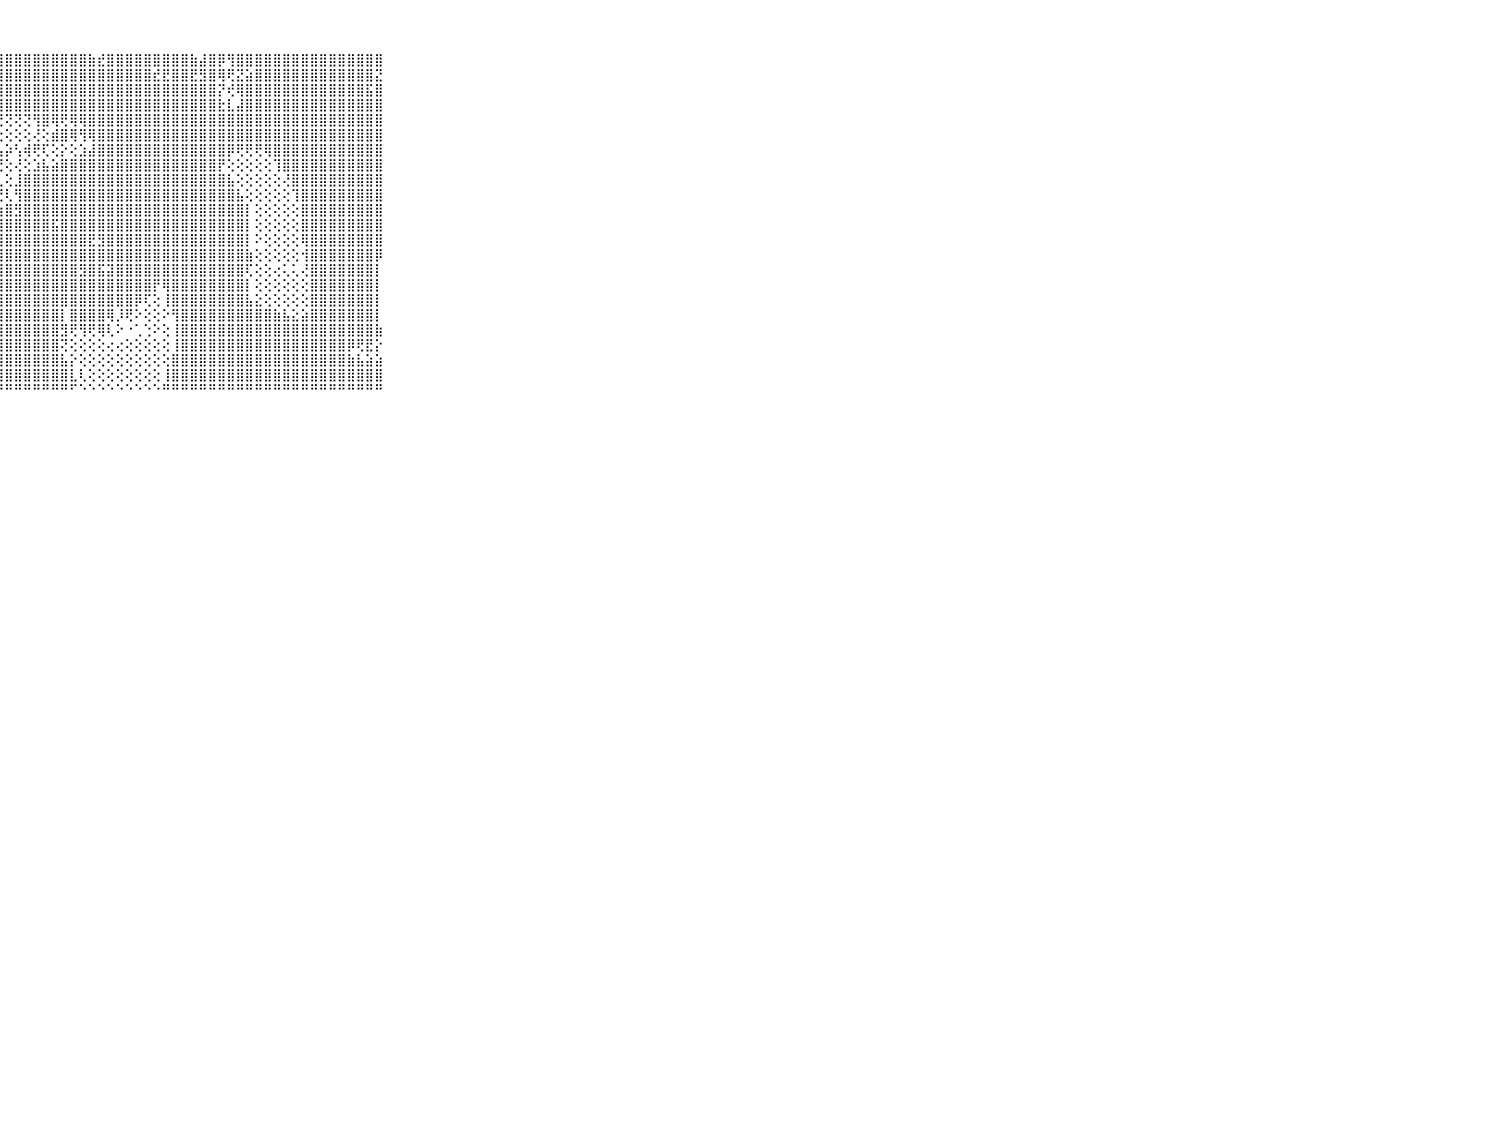

⠀⠀⠀⠀⠀⠀⠀⠀⠀⠀⠀⣿⣿⣿⣿⣿⣿⣿⣿⣿⣿⣿⣿⣿⣿⣿⣿⣿⣿⣿⣿⣿⣿⣿⣿⣿⣿⣷⣞⣿⣿⣿⣿⣿⣿⣿⣿⣿⣷⣼⣿⡿⢻⣿⣿⣿⣿⣿⣿⣿⣿⣿⣿⣿⣿⣿⣿⣿⣿⠀⠀⠀⠀⠀⠀⠀⠀⠀⠀⠀⠀
⠀⠀⠀⠀⠀⠀⠀⠀⠀⠀⠀⣿⣿⣿⣿⣿⣿⣿⣿⣿⣿⣿⣿⣿⣿⣿⣿⣿⣿⣿⣿⣿⣿⣿⣿⣿⣿⣿⣿⣿⣿⣿⣿⣿⣞⣟⣿⣿⣟⣻⣿⢿⢟⣝⣵⣿⣿⣿⣿⣿⣿⣿⣿⣿⣿⣿⣿⣿⣝⠀⠀⠀⠀⠀⠀⠀⠀⠀⠀⠀⠀
⠀⠀⠀⠀⠀⠀⠀⠀⠀⠀⠀⣿⣿⣿⣿⣿⣿⣿⣿⣿⣿⣿⣿⣿⣿⣿⣿⣿⣿⣿⣿⣿⣿⣿⣿⣿⣿⣿⣿⣿⣿⣿⣿⣿⣿⣿⣿⣿⣿⣿⣿⡝⢞⢿⣿⣿⣿⣿⣿⣿⣿⣿⣿⣿⣿⣿⣿⣯⣿⠀⠀⠀⠀⠀⠀⠀⠀⠀⠀⠀⠀
⠀⠀⠀⠀⠀⠀⠀⠀⠀⠀⠀⣿⣿⣿⣿⣿⣿⣿⣿⣿⣿⣿⣿⣿⣿⣿⣿⣿⣿⣿⣿⣿⣿⣿⣿⣿⣿⣿⣿⣿⣿⣿⣿⣿⣿⣿⣿⣿⣿⣿⣿⣗⣇⣼⣿⣿⣿⣿⣿⣿⣿⣿⣿⣿⣿⣿⣿⣿⣿⠀⠀⠀⠀⠀⠀⠀⠀⠀⠀⠀⠀
⠀⠀⠀⠀⠀⠀⠀⠀⠀⠀⠀⣿⣿⣿⣿⣿⣿⣿⣿⣿⣿⣿⣿⣿⢟⢟⢝⢝⢝⢝⢝⢻⣿⢿⢟⢿⢿⣿⣿⣿⣿⣿⣿⣿⣿⣿⣿⣿⣿⣿⣿⣿⣿⣿⣿⣿⣿⣿⣿⣿⣿⣿⣿⣿⣿⣿⣿⣿⣿⠀⠀⠀⠀⠀⠀⠀⠀⠀⠀⠀⠀
⠀⠀⠀⠀⠀⠀⠀⠀⠀⠀⠀⣿⣿⣿⣿⣿⣿⣿⣿⣿⣿⡿⢿⣵⣕⡕⢕⢕⢕⢕⢕⢜⢕⣾⣿⢿⢻⢿⣿⣿⣿⣿⣿⣿⣿⣿⣿⣿⣿⣿⣿⣿⣿⣿⣿⣿⣿⣿⣿⣿⣿⣿⣿⣿⣿⣿⣿⣿⣿⠀⠀⠀⠀⠀⠀⠀⠀⠀⠀⠀⠀
⠀⠀⠀⠀⠀⠀⠀⠀⠀⠀⠀⣿⣿⣿⣿⣿⣿⣿⣿⣿⡿⢕⢕⢸⣽⣿⣷⣧⡵⢣⢾⢟⢏⢕⡕⢕⣱⣼⣿⣿⣿⣿⣿⣿⣿⣿⣿⣿⣿⣿⣿⣿⡿⢟⢟⢟⢿⣿⣿⣿⣿⣿⣿⣿⣿⣿⣿⣿⣿⠀⠀⠀⠀⠀⠀⠀⠀⠀⠀⠀⠀
⠀⠀⠀⠀⠀⠀⠀⠀⠀⠀⠀⣿⣿⣿⣿⣿⣿⣿⣿⣿⢇⢕⢔⢕⢕⢜⢿⣟⢕⢜⢕⣱⣧⣵⣿⣿⣿⣿⣿⣿⣿⣿⣿⣿⣿⣿⣿⣿⣿⣿⣿⡟⢕⢕⢕⢕⢕⢹⣿⣿⣿⣿⣿⣿⣿⣿⣿⣿⣿⠀⠀⠀⠀⠀⠀⠀⠀⠀⠀⠀⠀
⠀⠀⠀⠀⠀⠀⠀⠀⠀⠀⠀⣿⣿⣿⣿⣿⣿⣿⣿⡿⢕⢕⢕⢕⢕⢕⢕⣇⢕⣸⣿⣿⣿⣿⣿⣿⣿⣿⣿⣿⣿⣿⣿⣿⣿⣿⣿⣿⣿⣿⣿⣿⣧⢕⢕⢕⢕⢕⢜⣿⣿⣿⣿⣿⣿⣿⣿⣿⣿⠀⠀⠀⠀⠀⠀⠀⠀⠀⠀⠀⠀
⠀⠀⠀⠀⠀⠀⠀⠀⠀⠀⠀⣿⣿⣿⣿⣿⣿⣿⣿⡇⢕⢕⢕⢕⢕⢕⢕⢟⢇⢻⣿⣿⣿⣿⣿⣿⣿⣿⣿⣿⣿⣿⣿⣿⣿⣿⣿⣿⣿⣿⣿⣿⣿⣧⢕⢕⢕⢕⢕⢹⣿⣿⣿⣿⣿⣿⣿⣿⣿⠀⠀⠀⠀⠀⠀⠀⠀⠀⠀⠀⠀
⠀⠀⠀⠀⠀⠀⠀⠀⠀⠀⠀⣿⣿⣿⣿⣿⣿⣿⣿⡇⣕⣱⣵⣕⣕⣵⣵⣵⣿⣻⣿⣿⣿⣿⣿⣿⣿⣿⣿⣿⣿⣿⣿⣿⣿⣿⣿⣿⣿⣿⣿⣿⣿⣿⡇⢕⢕⢕⢕⢕⣿⣿⣿⣿⣿⣿⣿⣿⣿⠀⠀⠀⠀⠀⠀⠀⠀⠀⠀⠀⠀
⠀⠀⠀⠀⠀⠀⠀⠀⠀⠀⠀⣿⣿⣿⣿⣿⣿⣿⣿⣿⣿⣿⣿⣿⣿⣿⣿⣿⣿⣿⣿⣿⣿⣯⣿⣿⣿⣿⣿⣿⣿⣿⣿⣿⣿⣿⣿⣿⣿⣿⣿⣿⣿⣿⡇⢕⢕⢕⢕⢕⣿⣿⣿⣿⣿⣿⣿⣿⣿⠀⠀⠀⠀⠀⠀⠀⠀⠀⠀⠀⠀
⠀⠀⠀⠀⠀⠀⠀⠀⠀⠀⠀⣿⣿⣿⣿⣿⣿⣿⣿⣿⣿⣿⣿⣿⣿⣿⣿⣿⣿⣿⣿⣿⣿⣿⣿⣿⣿⣟⣻⣿⣿⣿⣿⣿⣿⣿⣿⣿⣿⣿⣿⣿⣿⣿⡇⠕⢕⢕⢕⢕⢿⣿⣿⣿⣿⣿⣿⣿⣿⠀⠀⠀⠀⠀⠀⠀⠀⠀⠀⠀⠀
⠀⠀⠀⠀⠀⠀⠀⠀⠀⠀⠀⣿⣿⣿⣿⣿⣿⣿⣿⣿⣿⣿⣿⣿⣿⣿⣿⣿⣿⣿⣿⣿⣿⣿⣿⣿⣿⣿⣿⣿⣿⣿⣿⣿⣿⣿⣿⣿⣿⣿⣿⣿⣿⣿⣷⢕⢕⢕⢕⢕⢺⣿⣿⣿⣿⣿⣿⣿⡿⠀⠀⠀⠀⠀⠀⠀⠀⠀⠀⠀⠀
⠀⠀⠀⠀⠀⠀⠀⠀⠀⠀⠀⣿⣿⣿⣿⣿⣿⣿⣿⣿⣿⣿⣿⣿⣿⣿⣿⣿⣿⣿⣿⣿⣿⣿⣿⣿⣻⣿⣯⣽⣿⣿⣿⣿⣿⣿⣿⣿⣿⣿⣿⣿⣿⣿⢏⢕⢕⢔⢅⢅⢜⣿⣿⣿⣿⣿⣿⣿⡇⠀⠀⠀⠀⠀⠀⠀⠀⠀⠀⠀⠀
⠀⠀⠀⠀⠀⠀⠀⠀⠀⠀⠀⣿⣿⣿⣿⣿⣿⣿⣿⣿⣿⣿⣿⣿⣿⣿⣿⣿⣿⣿⣿⣿⣿⣿⣿⣿⣿⣿⣿⣿⣿⣿⣿⣿⡟⢿⣿⣿⣿⣿⣿⣿⣿⣿⡇⢕⢕⢕⢕⢕⢕⣿⣿⣿⣿⣿⣿⣿⡇⠀⠀⠀⠀⠀⠀⠀⠀⠀⠀⠀⠀
⠀⠀⠀⠀⠀⠀⠀⠀⠀⠀⠀⣿⣿⣿⣿⣿⣿⣿⣿⣿⣿⣿⣿⣿⣿⣿⣿⣿⣿⣿⣿⣿⣿⣿⣿⣿⣿⣿⣿⣿⣿⣿⡿⢏⢕⢸⣿⣿⣿⣿⣿⣿⣿⣿⣧⣕⢕⢕⢕⢕⢕⣿⣿⣿⣿⣿⣿⣿⡇⠀⠀⠀⠀⠀⠀⠀⠀⠀⠀⠀⠀
⠀⠀⠀⠀⠀⠀⠀⠀⠀⠀⠀⣿⣿⣿⣿⣿⣿⣿⣿⣿⣿⣿⣿⣿⣿⣿⣿⣿⣿⣿⣿⣿⣿⣿⡇⣿⣿⣿⣿⢿⡸⢟⠕⢕⢕⠕⢻⣿⣿⣿⣿⣿⣿⣿⣿⣿⣿⣷⣧⣕⣵⣿⣿⣿⣿⣿⣿⣿⡇⠀⠀⠀⠀⠀⠀⠀⠀⠀⠀⠀⠀
⠀⠀⠀⠀⠀⠀⠀⠀⠀⠀⠀⣿⣿⣿⣿⣿⣿⣿⣿⣿⣿⣿⣿⣿⣿⣿⣿⣿⣿⣿⣿⣿⣿⣿⣻⢟⢻⢟⢿⢇⠕⠐⢁⢑⠕⢕⢸⣿⣿⣿⣿⣿⣿⣿⣿⣿⣿⣿⣿⣿⣿⣿⣿⣿⣿⣿⣿⣿⣷⠀⠀⠀⠀⠀⠀⠀⠀⠀⠀⠀⠀
⠀⠀⠀⠀⠀⠀⠀⠀⠀⠀⠀⣿⣿⣿⣿⣿⣿⣿⣿⣿⣿⣿⣿⣿⣿⣿⣿⣿⣿⣿⣿⣿⣿⣿⢝⢕⢕⢕⢕⢔⢔⢕⢕⢕⢕⢕⢸⣿⣿⣿⣿⣿⣿⣿⣿⣿⣿⣿⣿⣿⣿⣿⣿⣿⣿⡿⢟⣟⡕⠀⠀⠀⠀⠀⠀⠀⠀⠀⠀⠀⠀
⠀⠀⠀⠀⠀⠀⠀⠀⠀⠀⠀⣿⣿⣿⣿⣿⣿⣿⣿⣿⣿⣿⣿⣿⣿⣿⣿⣿⣿⣿⣿⣿⣿⣿⣧⡕⢕⢕⢕⢕⢕⢕⢕⢕⢕⢕⣿⣿⣿⣿⣿⣿⣿⣿⣿⣿⣿⣿⣿⣿⣿⣿⣿⣿⣿⣷⣧⣵⣵⠀⠀⠀⠀⠀⠀⠀⠀⠀⠀⠀⠀
⠀⠀⠀⠀⠀⠀⠀⠀⠀⠀⠀⣿⣿⣿⣿⣿⣿⣿⣿⣿⣿⣿⣿⣿⣿⣿⣿⣿⣿⣿⣿⣿⣿⣿⣿⣇⢇⢕⢕⢕⢕⢕⢕⢕⢕⢸⣿⣿⣿⣿⣿⣿⣿⣿⣿⣿⣿⣿⣿⣿⣿⣿⣿⣿⣿⣿⣿⣿⣿⠀⠀⠀⠀⠀⠀⠀⠀⠀⠀⠀⠀
⠀⠀⠀⠀⠀⠀⠀⠀⠀⠀⠀⠛⠛⠛⠛⠛⠛⠛⠛⠛⠛⠛⠛⠛⠛⠛⠛⠛⠛⠛⠛⠛⠛⠛⠛⠋⠑⠑⠑⠑⠑⠑⠑⠑⠑⠛⠛⠛⠛⠛⠛⠛⠛⠛⠛⠛⠛⠛⠛⠛⠛⠛⠛⠛⠛⠛⠛⠛⠛⠀⠀⠀⠀⠀⠀⠀⠀⠀⠀⠀⠀